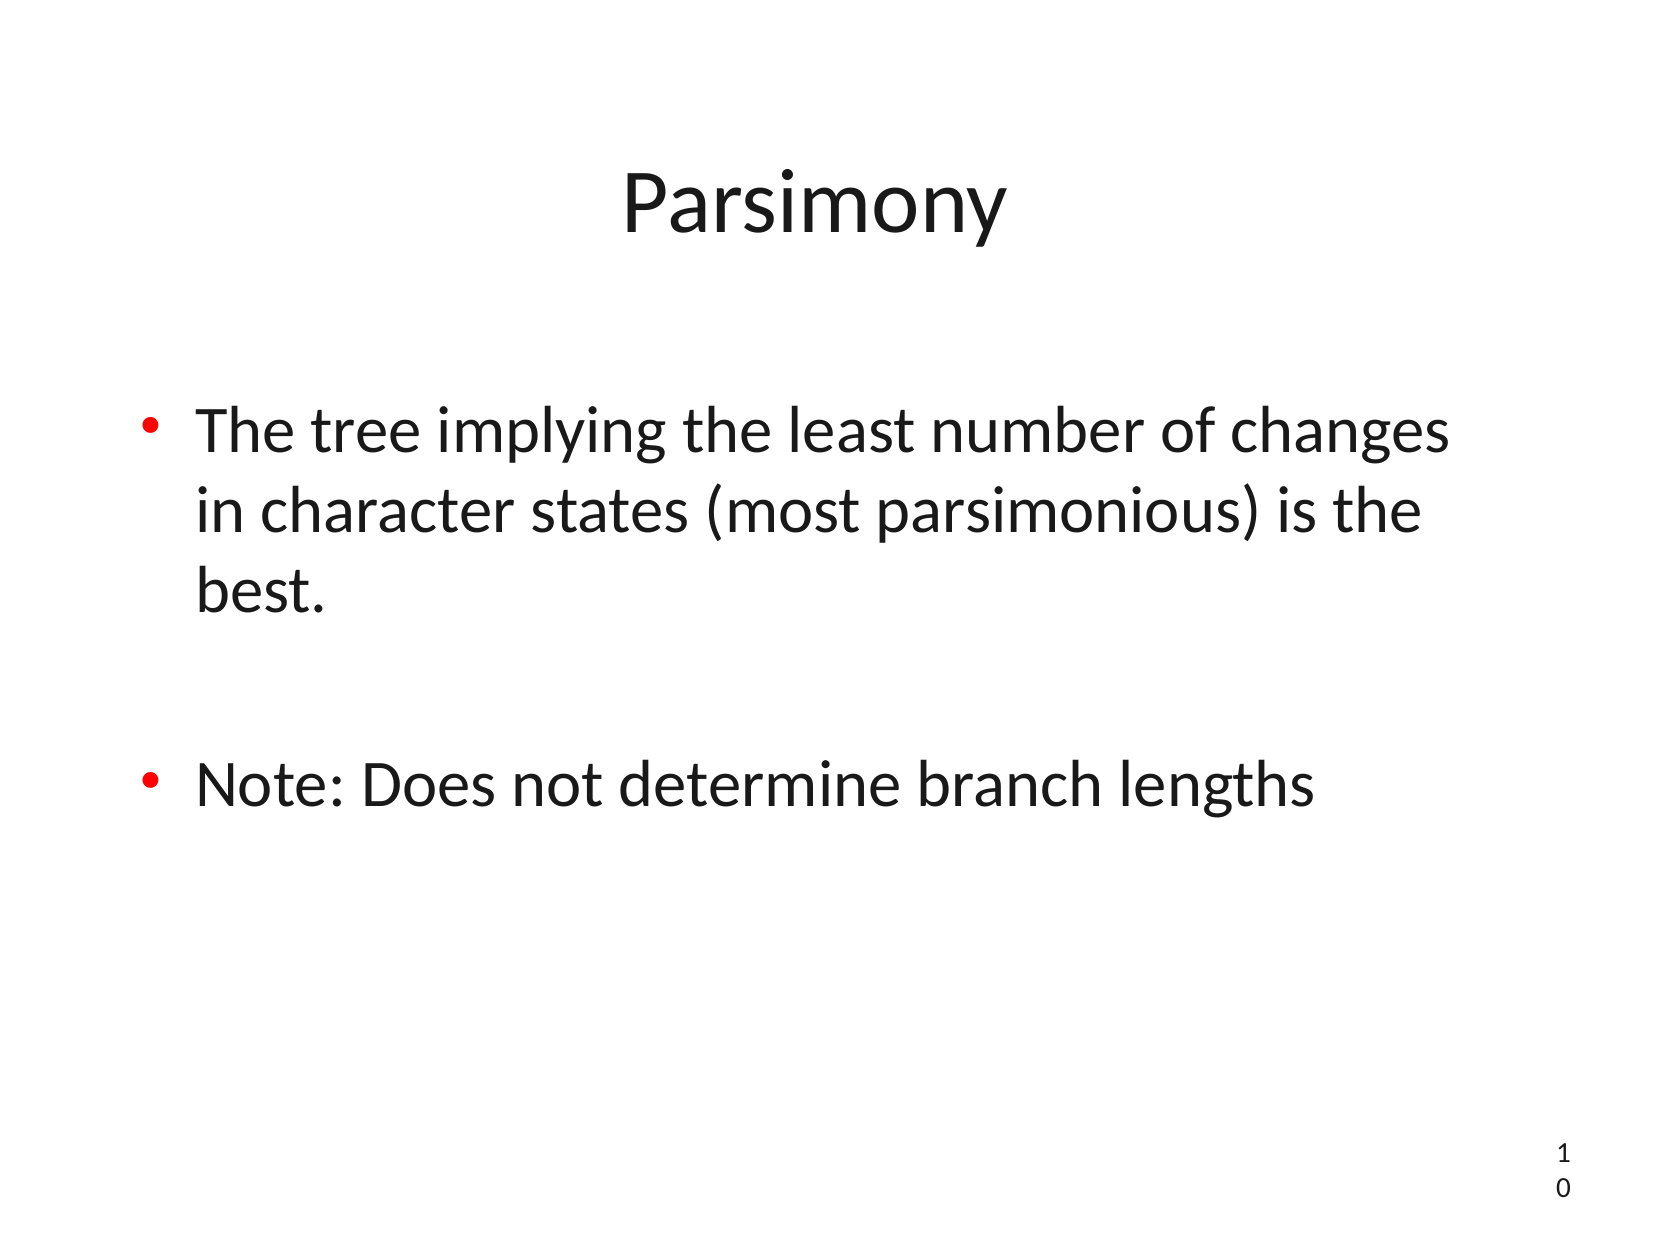

# Parsimony
The tree implying the least number of changes in character states (most parsimonious) is the best.

Note: Does not determine branch lengths
10